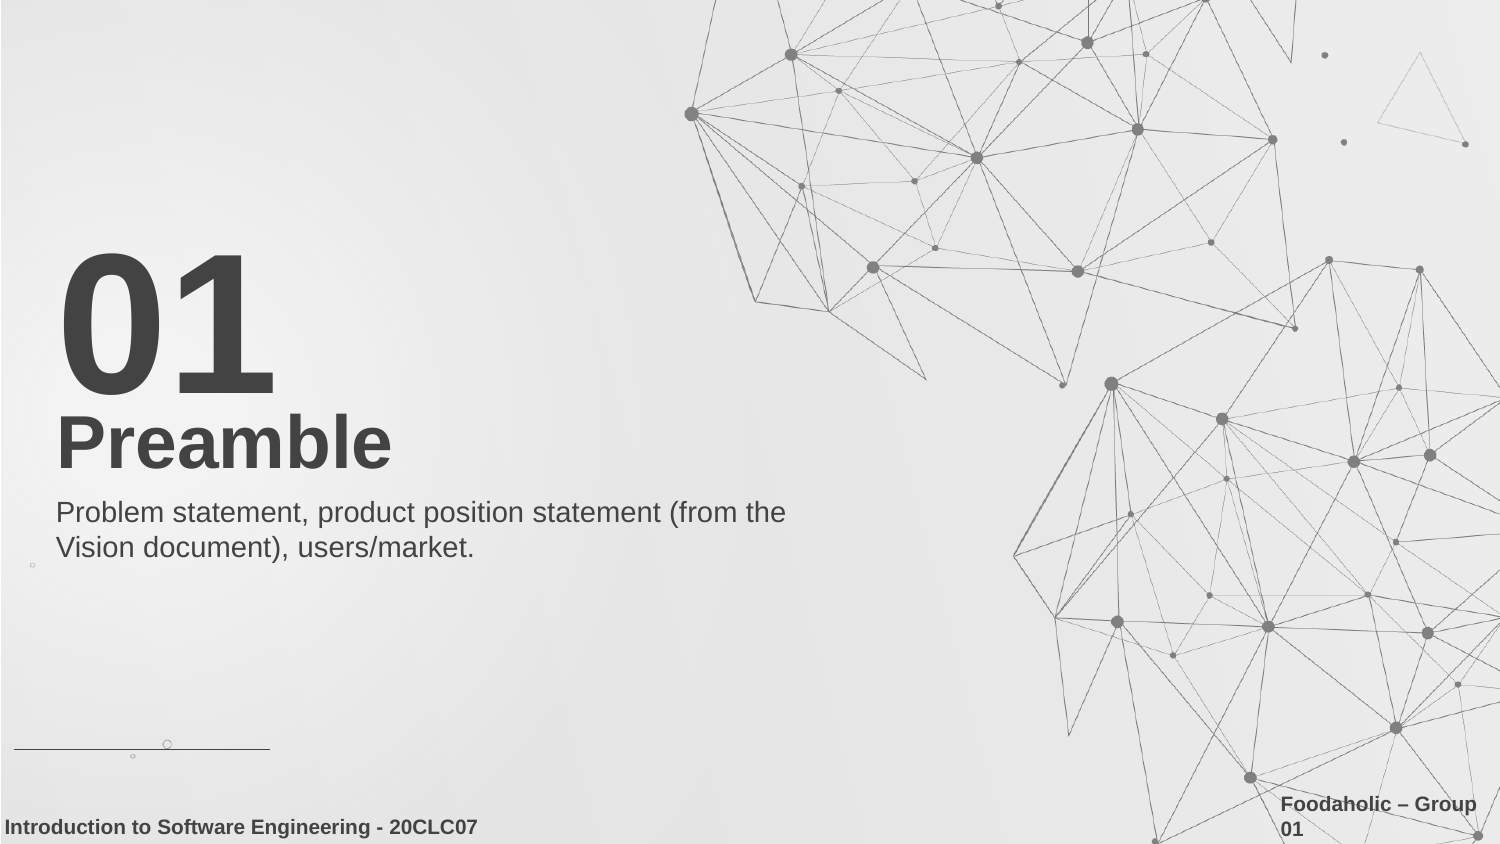

01
# Preamble
Problem statement, product position statement (from the Vision document), users/market.
Introduction to Software Engineering - 20CLC07
Foodaholic – Group 01